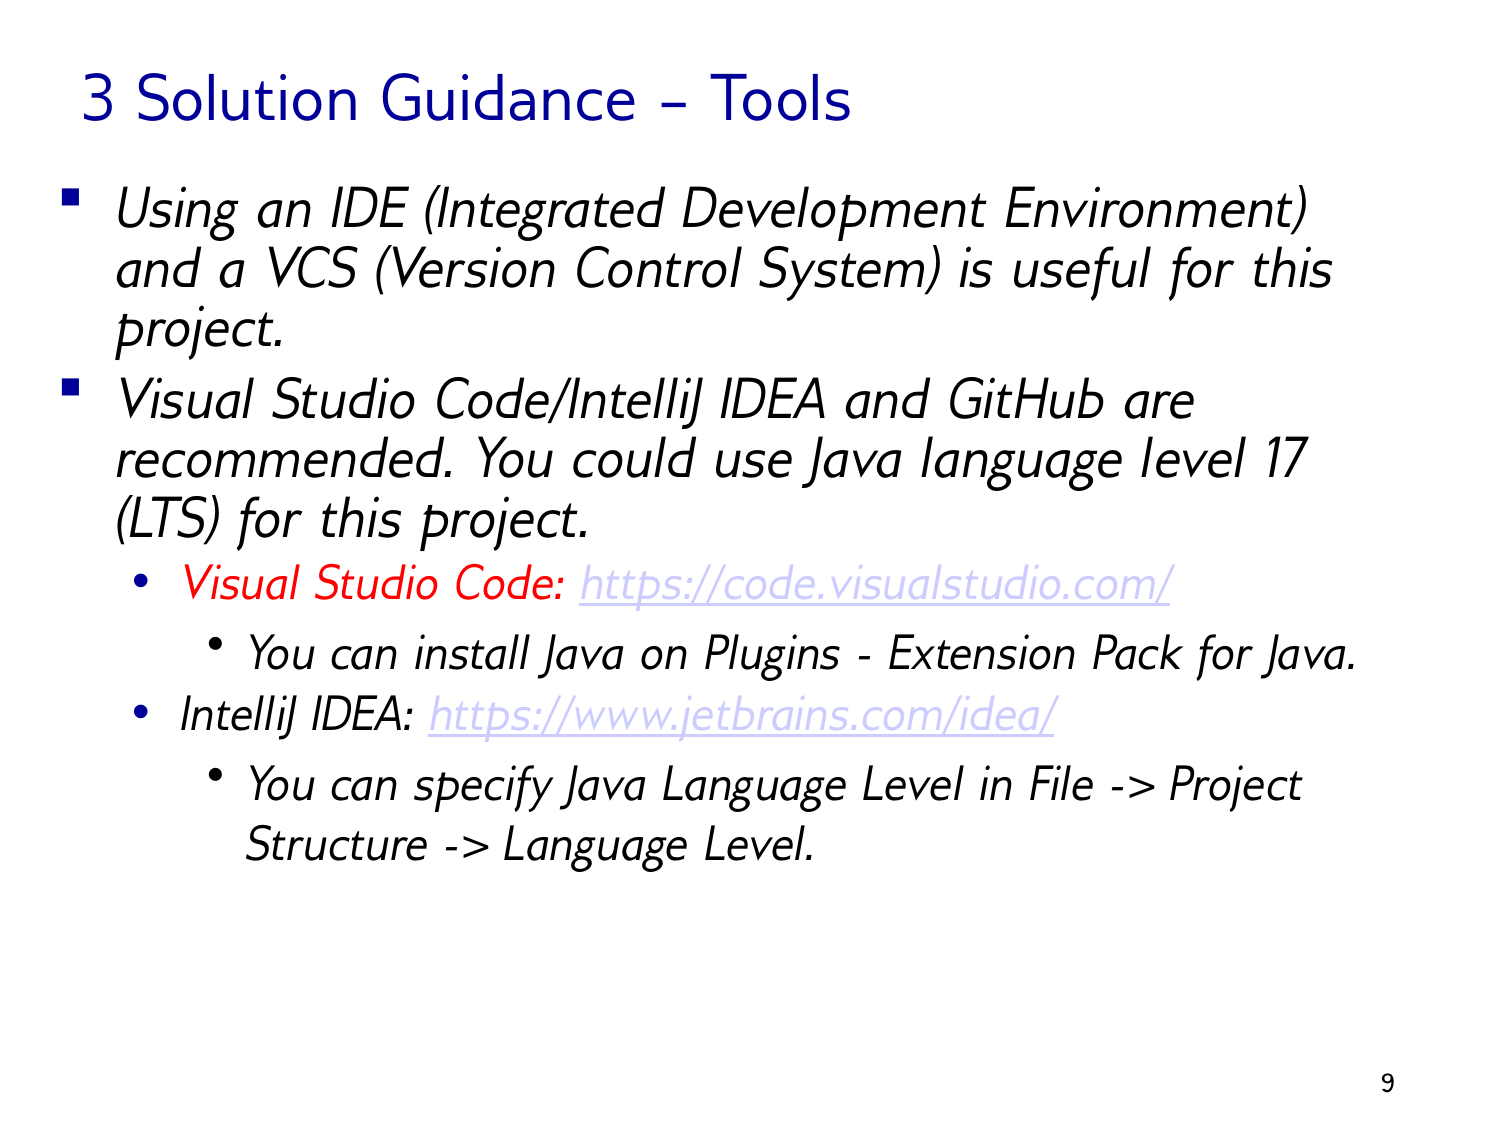

# 3 Solution Guidance – Tools
Using an IDE (Integrated Development Environment) and a VCS (Version Control System) is useful for this project.
Visual Studio Code/IntelliJ IDEA and GitHub are recommended. You could use Java language level 17 (LTS) for this project.
Visual Studio Code: https://code.visualstudio.com/
You can install Java on Plugins - Extension Pack for Java.
IntelliJ IDEA: https://www.jetbrains.com/idea/
You can specify Java Language Level in File -> Project Structure -> Language Level.
9